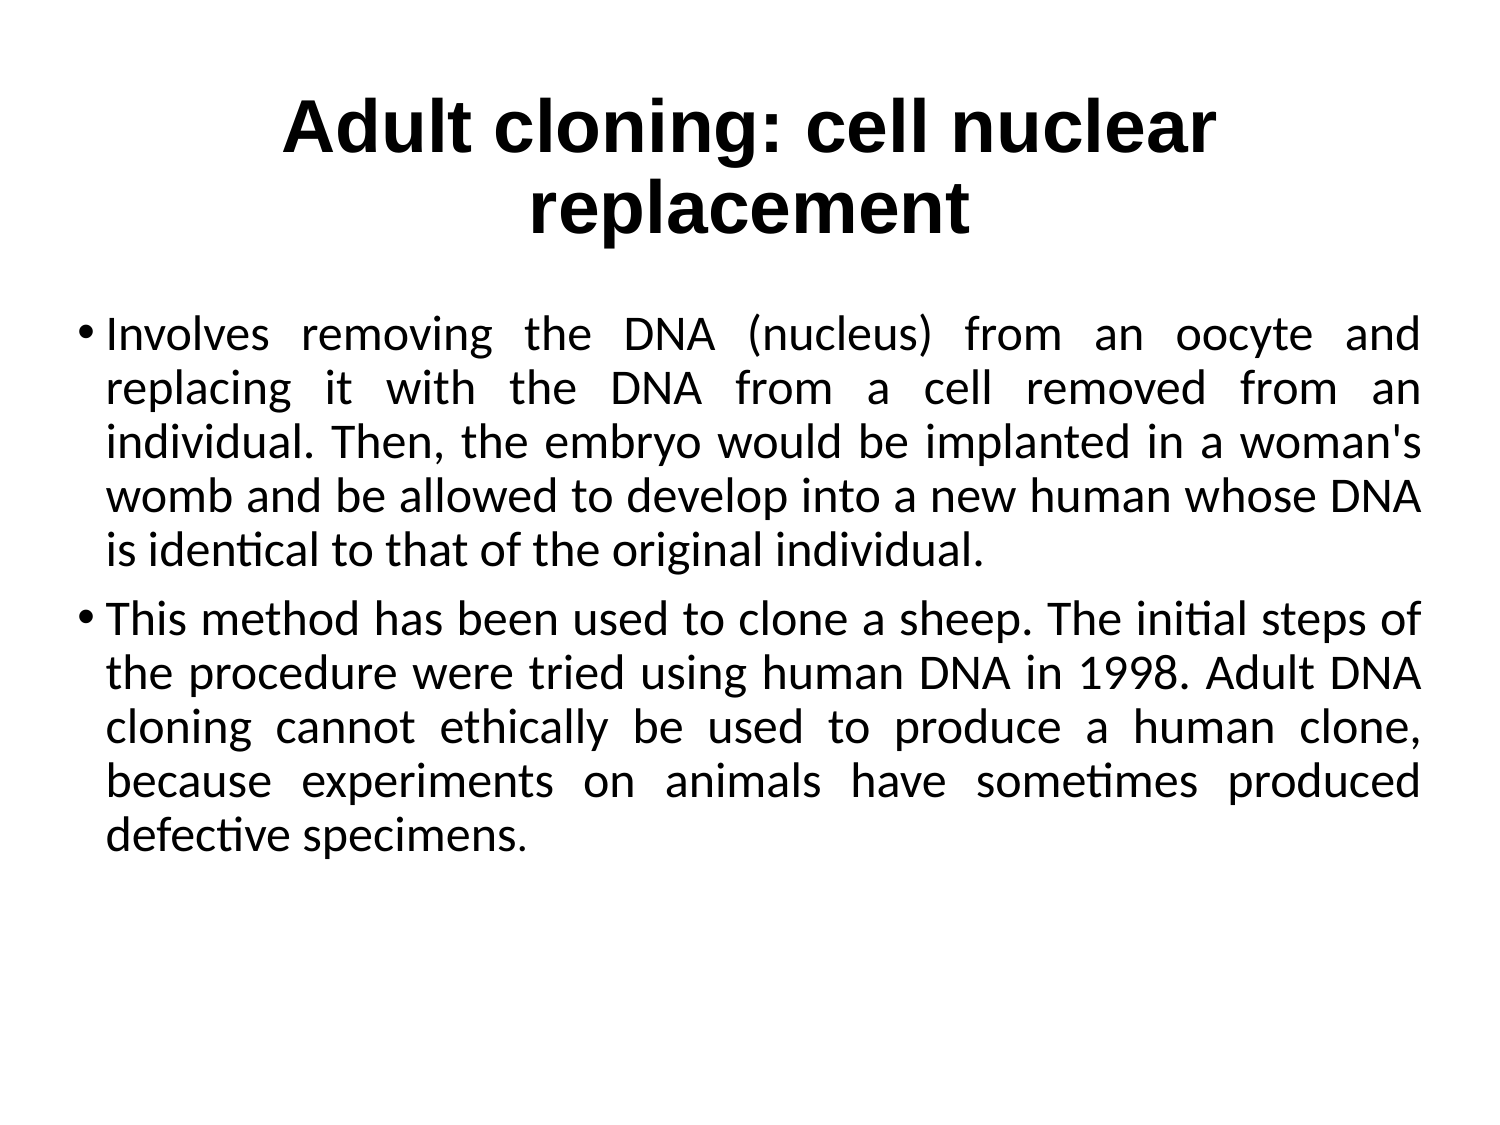

# Adult cloning: cell nuclear replacement
Involves removing the DNA (nucleus) from an oocyte and replacing it with the DNA from a cell removed from an individual. Then, the embryo would be implanted in a woman's womb and be allowed to develop into a new human whose DNA is identical to that of the original individual.
This method has been used to clone a sheep. The initial steps of the procedure were tried using human DNA in 1998. Adult DNA cloning cannot ethically be used to produce a human clone, because experiments on animals have sometimes produced defective specimens.